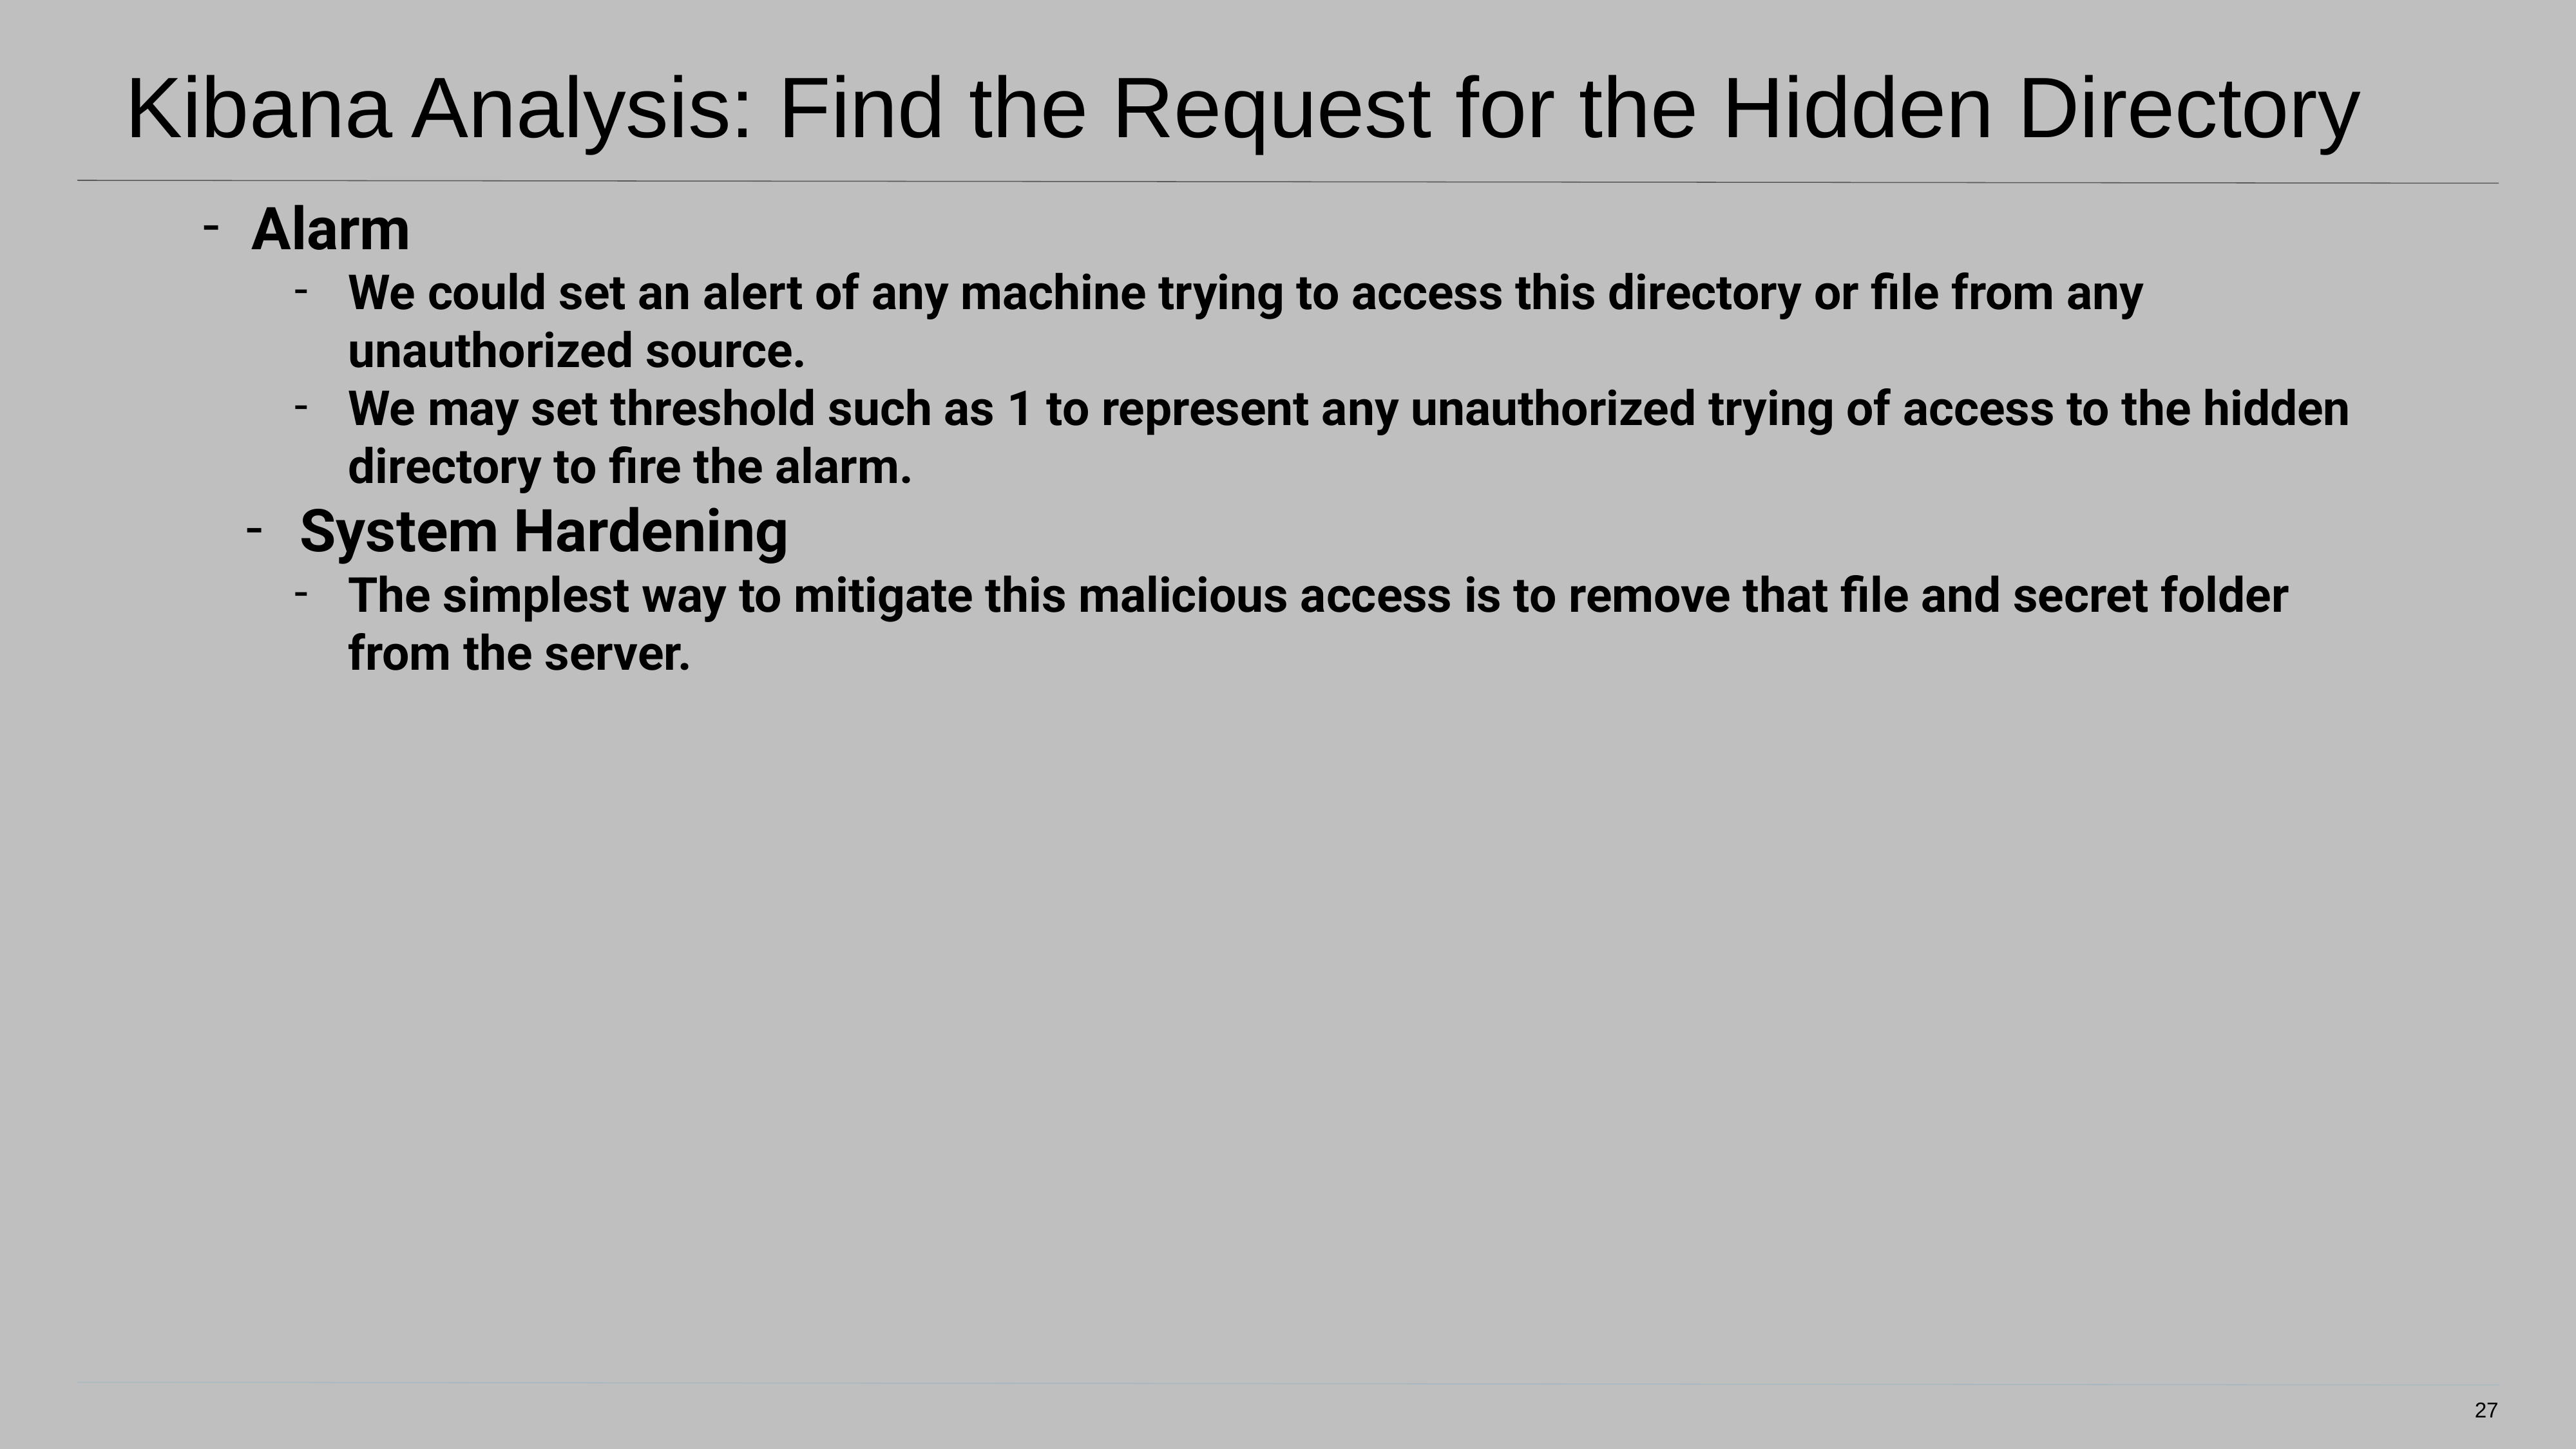

# Kibana Analysis: Find the Request for the Hidden Directory
Alarm
We could set an alert of any machine trying to access this directory or file from any unauthorized source.
We may set threshold such as 1 to represent any unauthorized trying of access to the hidden directory to fire the alarm.
System Hardening
The simplest way to mitigate this malicious access is to remove that file and secret folder from the server.

27